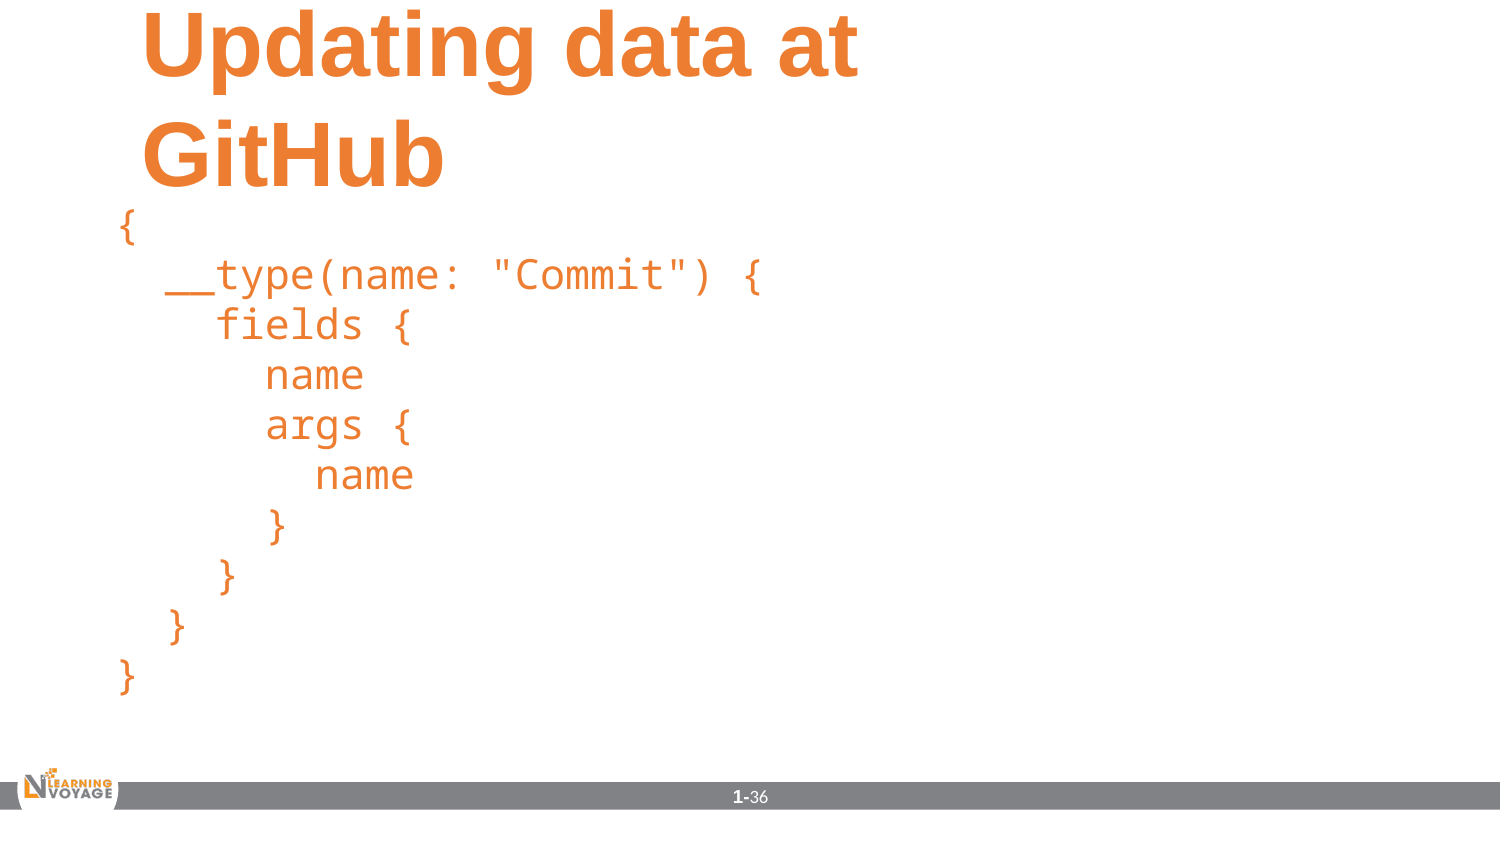

Updating data at GitHub
{
  __type(name: "Commit") {
    fields {
      name
      args {
        name
      }
    }
  }
}
1-36